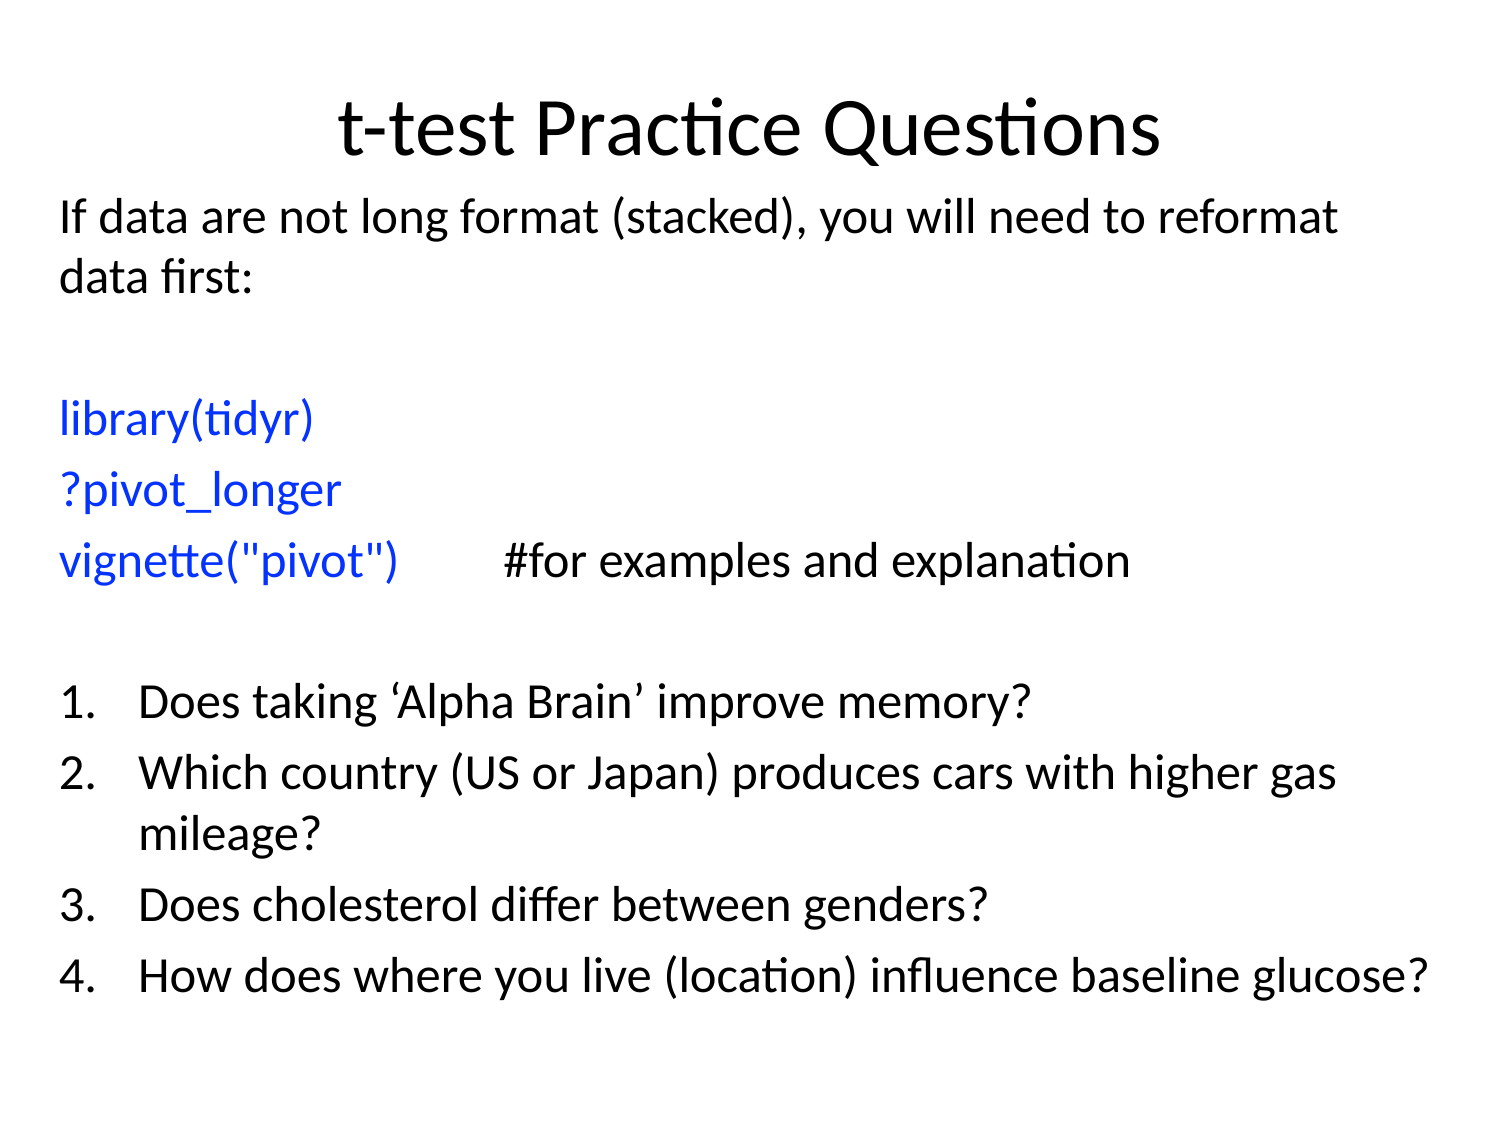

# t-test Practice Questions
If data are not long format (stacked), you will need to reformat data first:

library(tidyr)
?pivot_longer
vignette("pivot")         #for examples and explanation

Does taking ‘Alpha Brain’ improve memory?
Which country (US or Japan) produces cars with higher gas mileage?
Does cholesterol differ between genders?
How does where you live (location) influence baseline glucose?